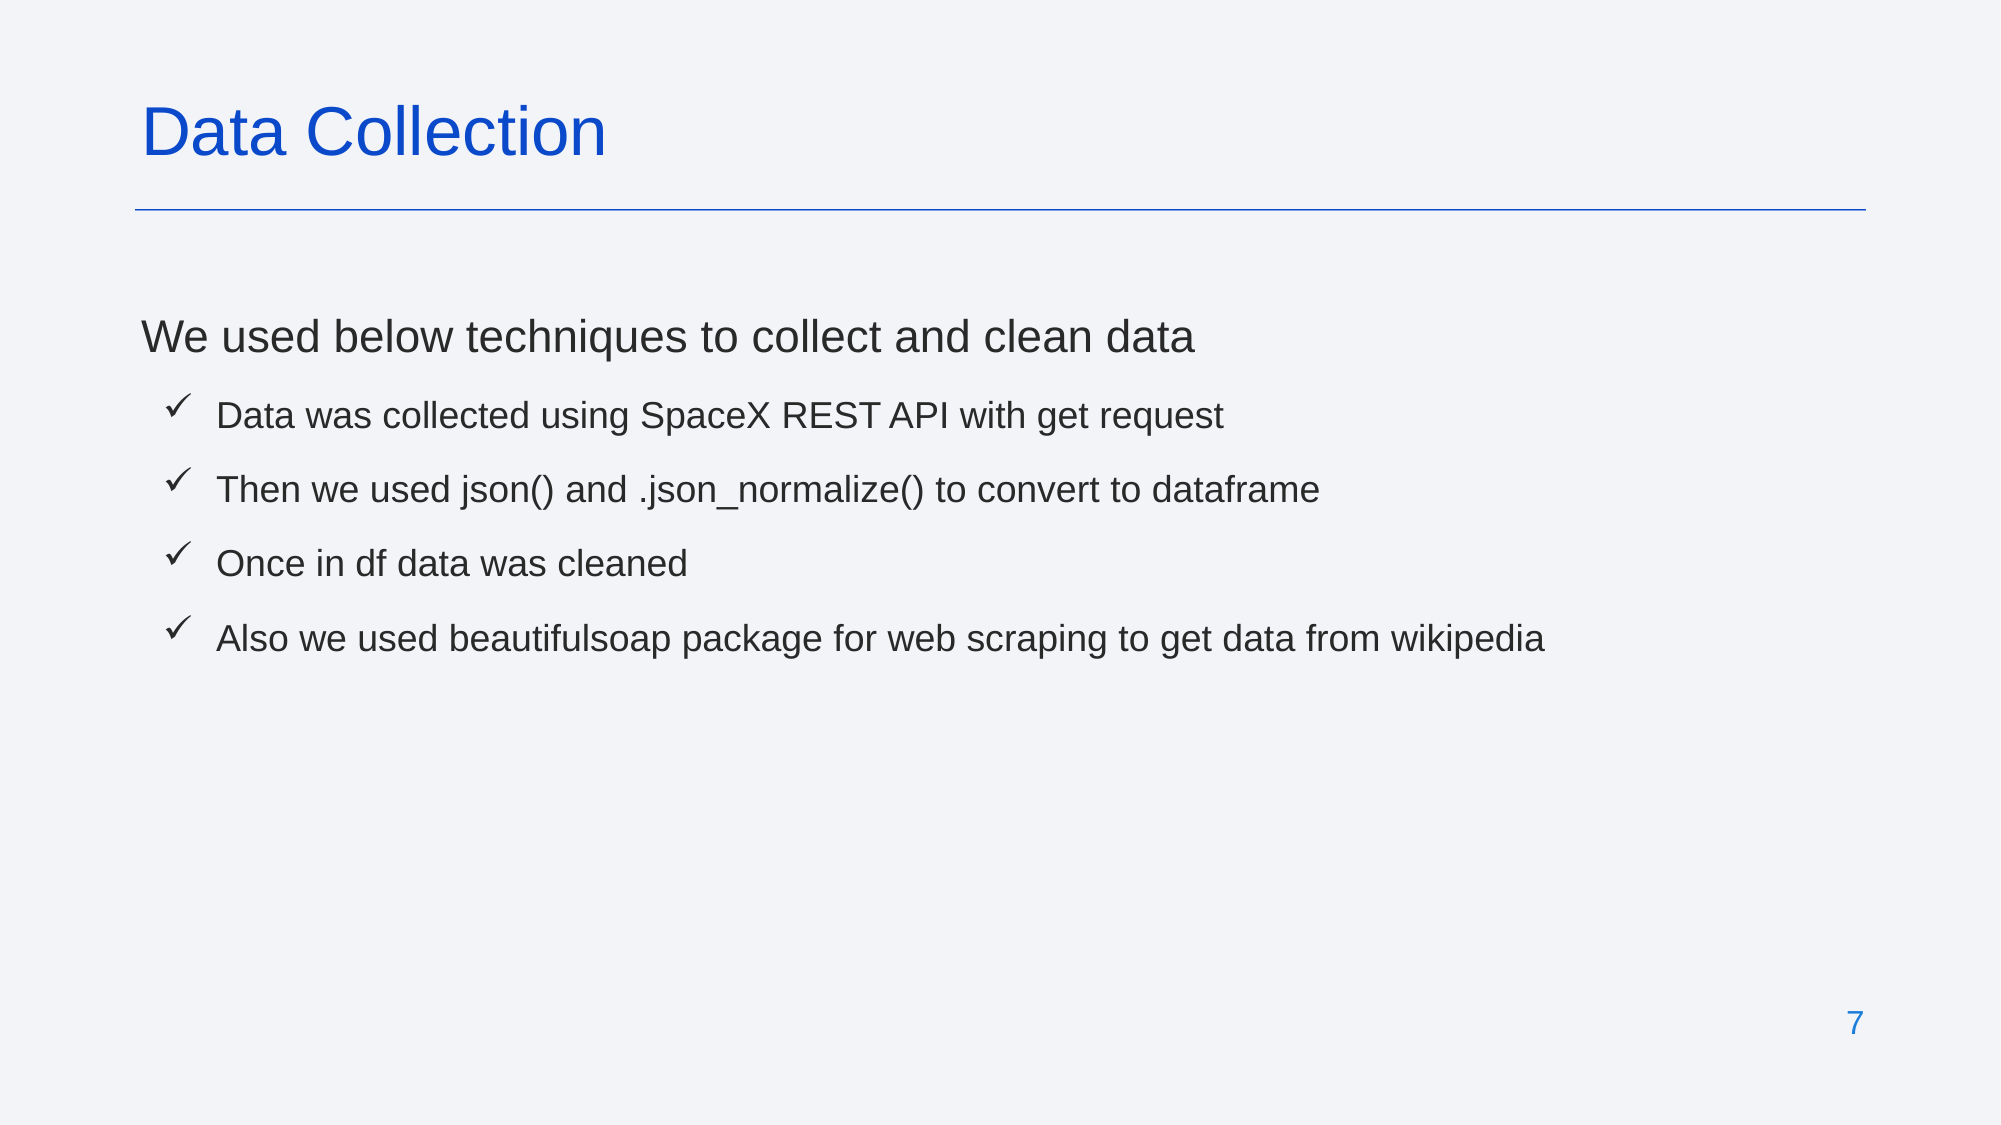

Data Collection
We used below techniques to collect and clean data
Data was collected using SpaceX REST API with get request
Then we used json() and .json_normalize() to convert to dataframe
Once in df data was cleaned
Also we used beautifulsoap package for web scraping to get data from wikipedia

7